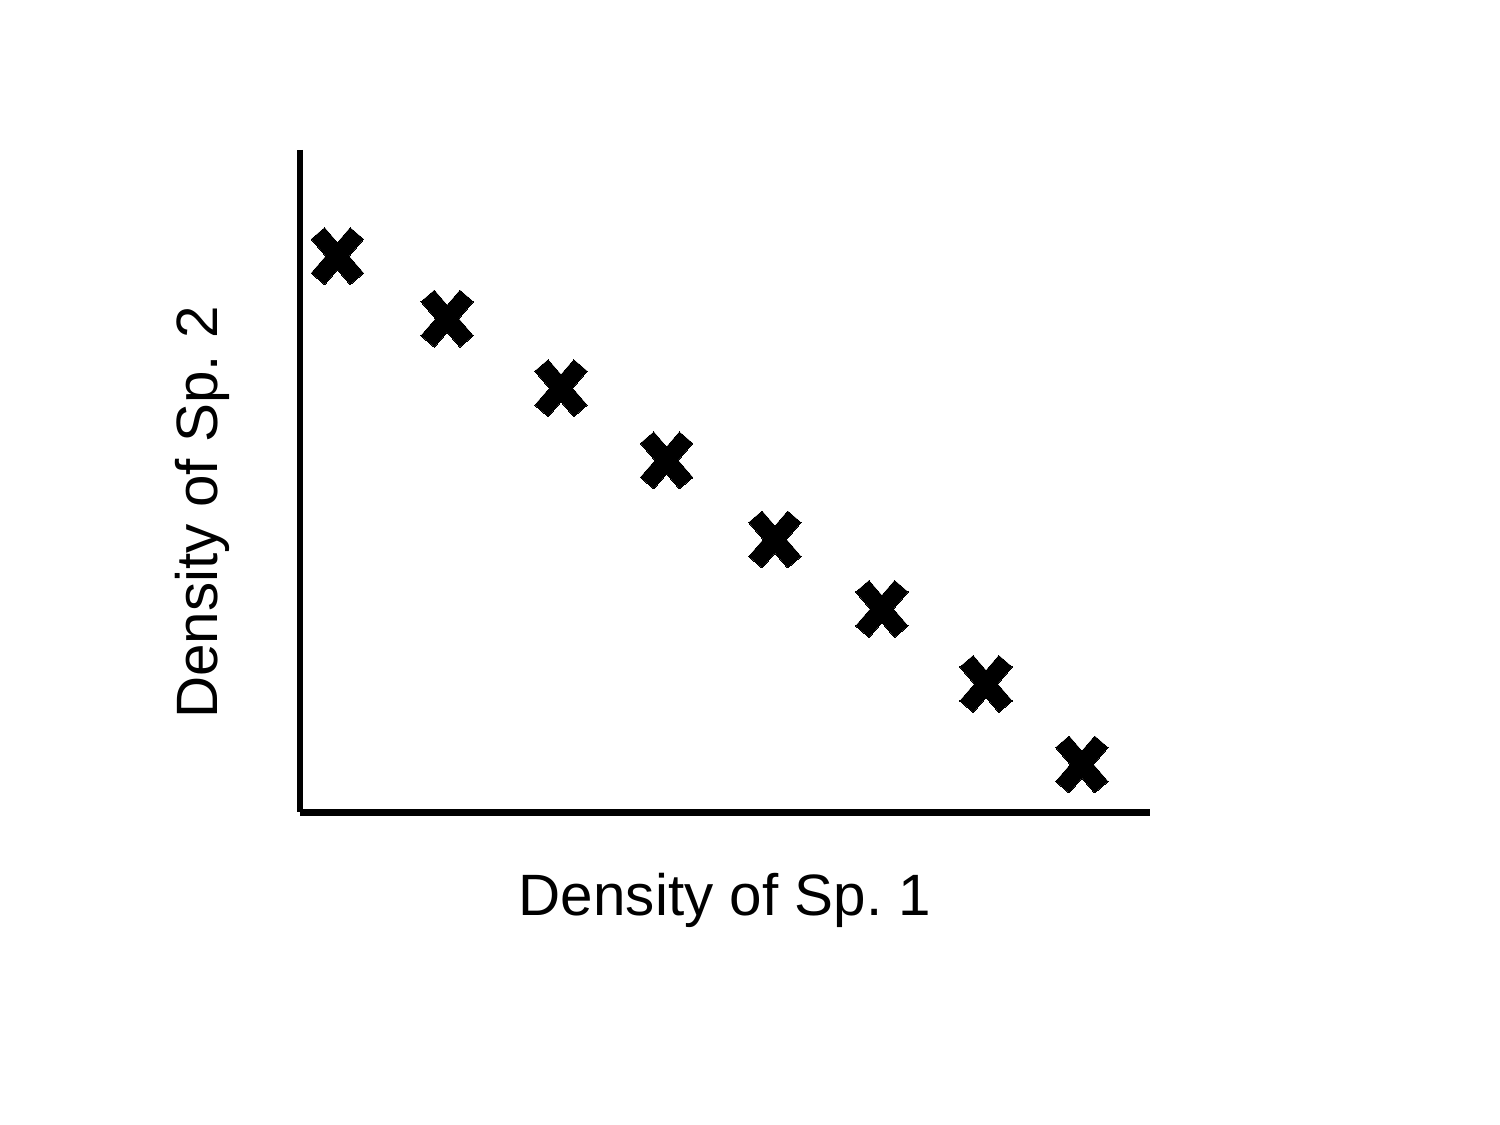

Density of Sp. 2
Density of Sp. 1